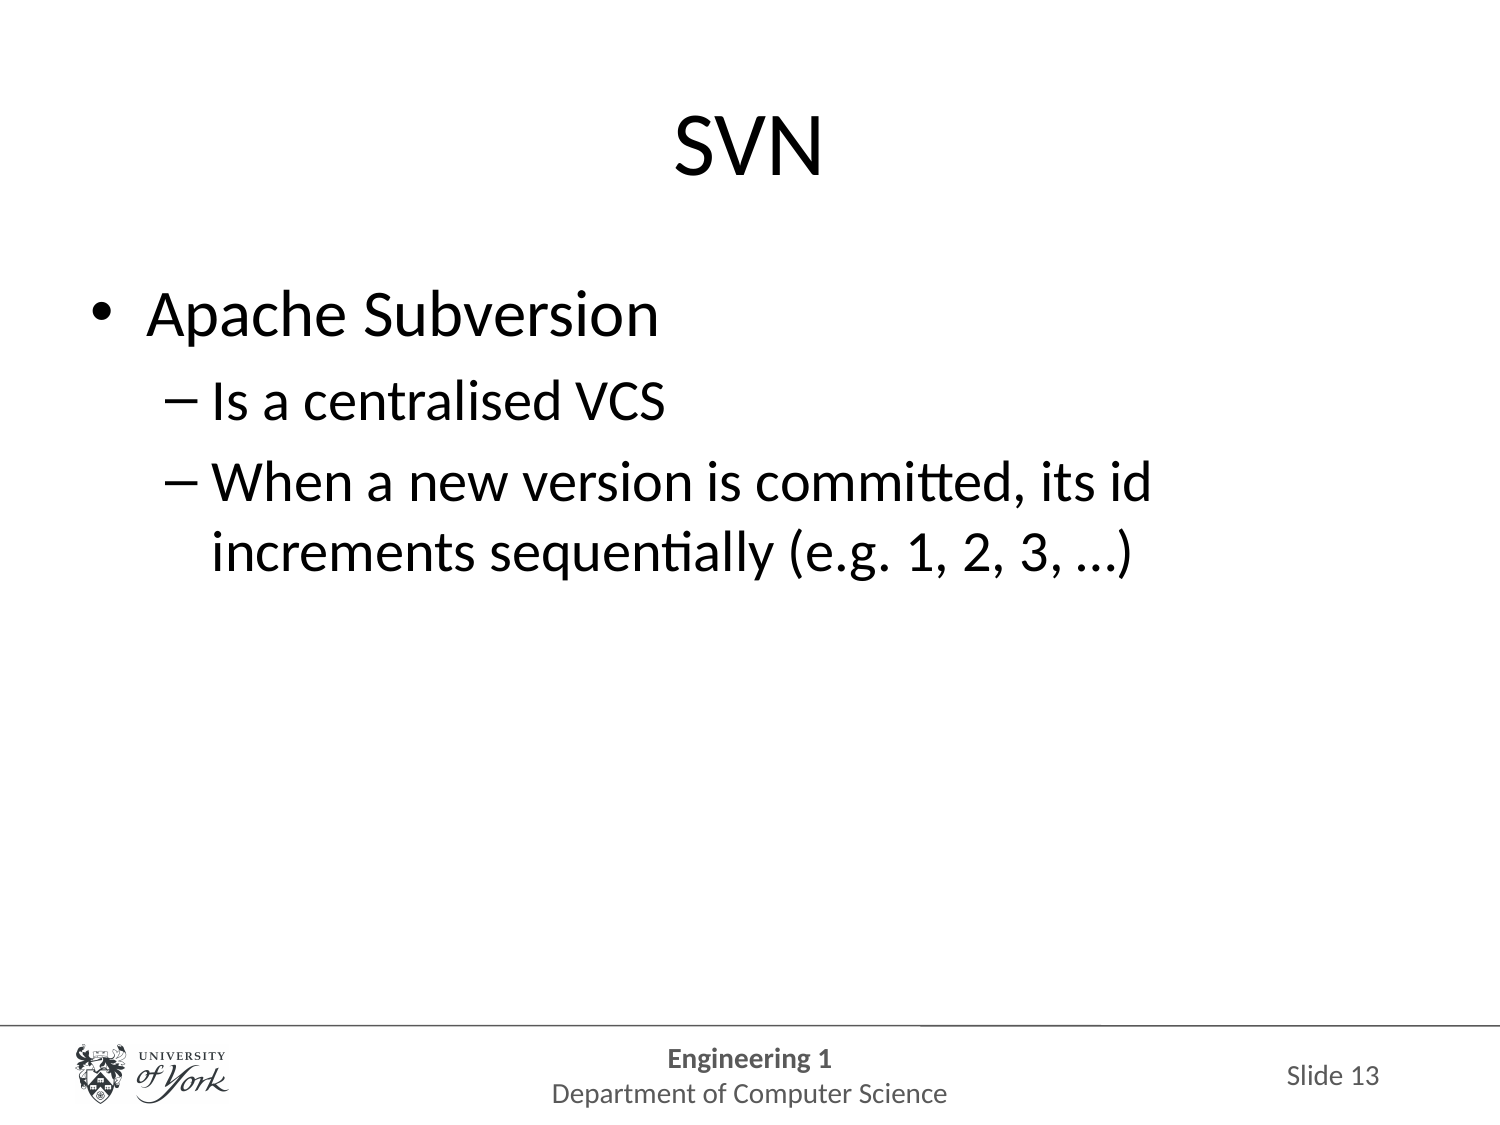

# SVN
Apache Subversion
Is a centralised VCS
When a new version is committed, its id increments sequentially (e.g. 1, 2, 3, …)